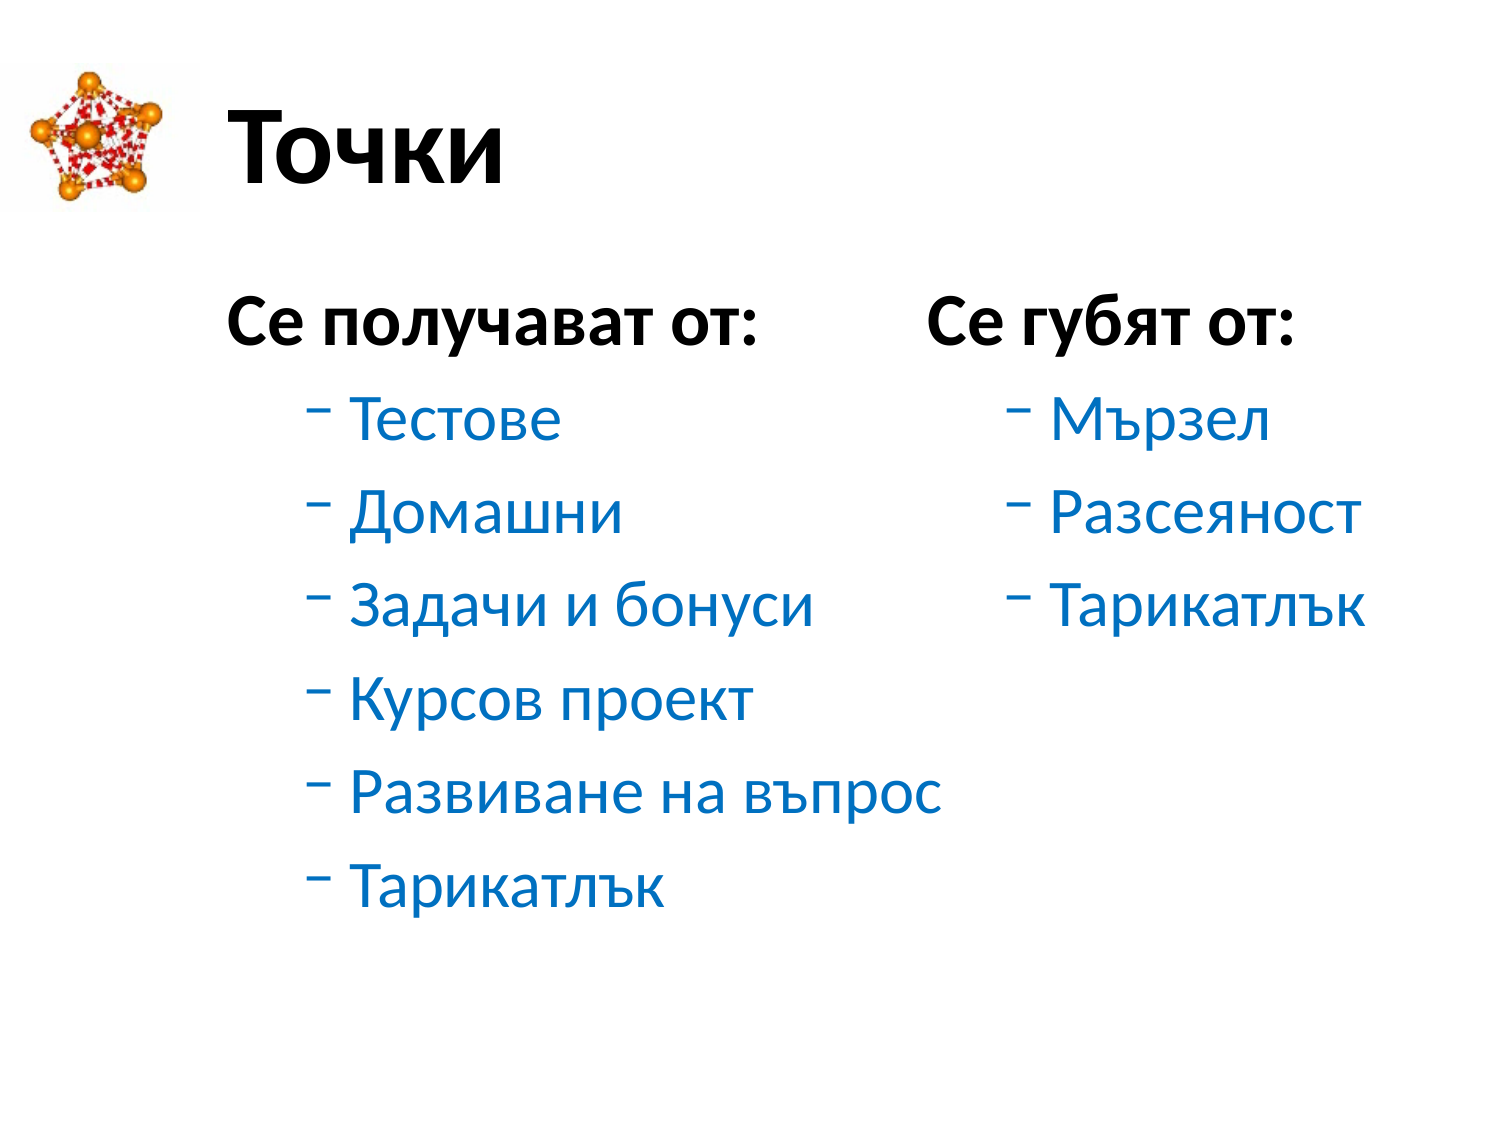

# Точки
Се получават от:
Тестове
Домашни
Задачи и бонуси
Курсов проект
Развиване на въпрос
Тарикатлък
Се губят от:
Мързел
Разсеяност
Тарикатлък